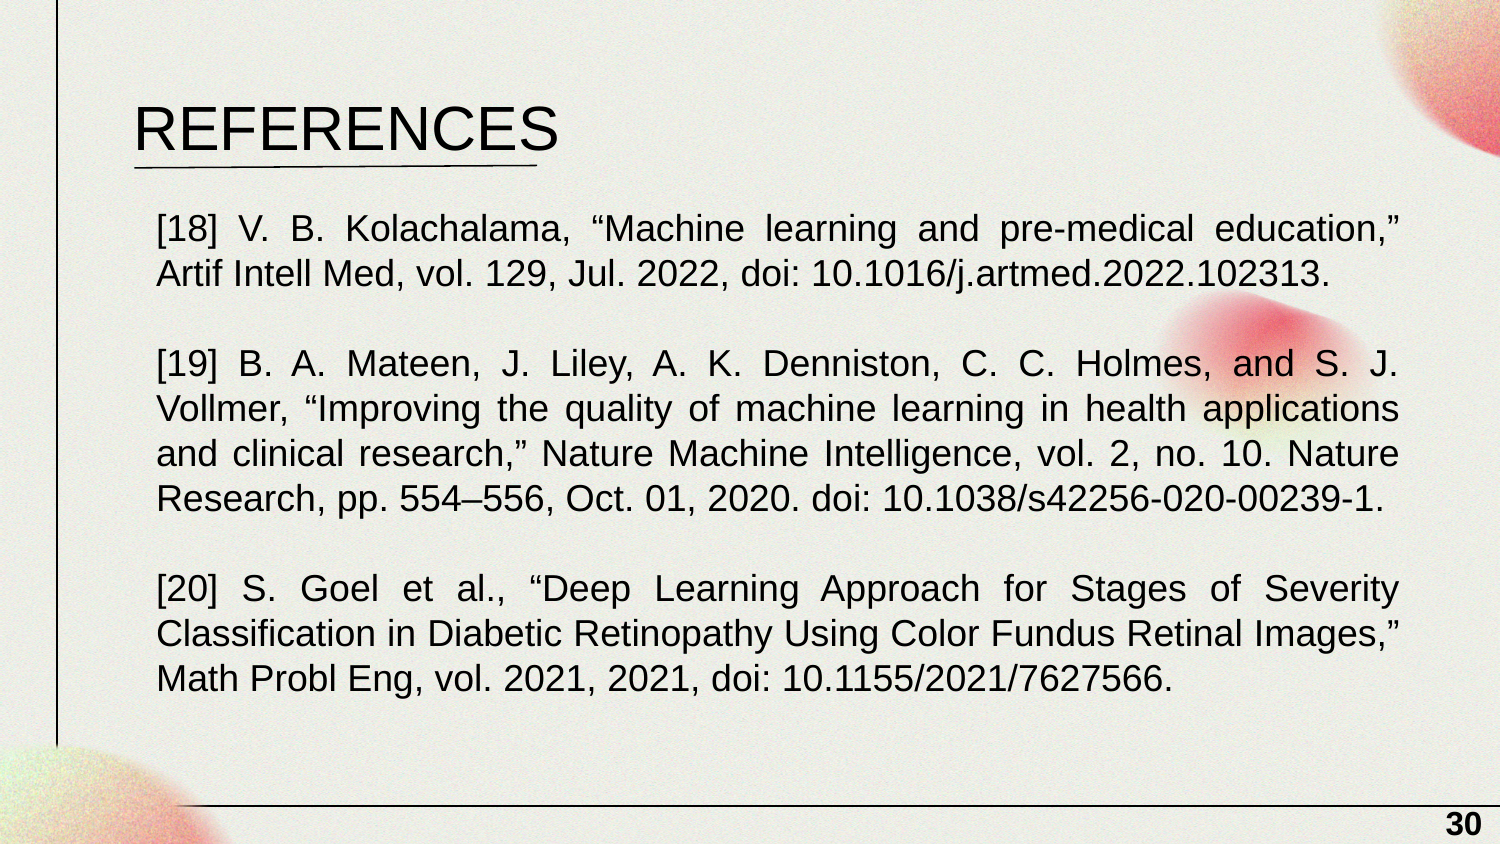

# REFERENCES

[18] V. B. Kolachalama, “Machine learning and pre-medical education,” Artif Intell Med, vol. 129, Jul. 2022, doi: 10.1016/j.artmed.2022.102313.

[19] B. A. Mateen, J. Liley, A. K. Denniston, C. C. Holmes, and S. J. Vollmer, “Improving the quality of machine learning in health applications and clinical research,” Nature Machine Intelligence, vol. 2, no. 10. Nature Research, pp. 554–556, Oct. 01, 2020. doi: 10.1038/s42256-020-00239-1.

[20] S. Goel et al., “Deep Learning Approach for Stages of Severity Classification in Diabetic Retinopathy Using Color Fundus Retinal Images,” Math Probl Eng, vol. 2021, 2021, doi: 10.1155/2021/7627566.
30